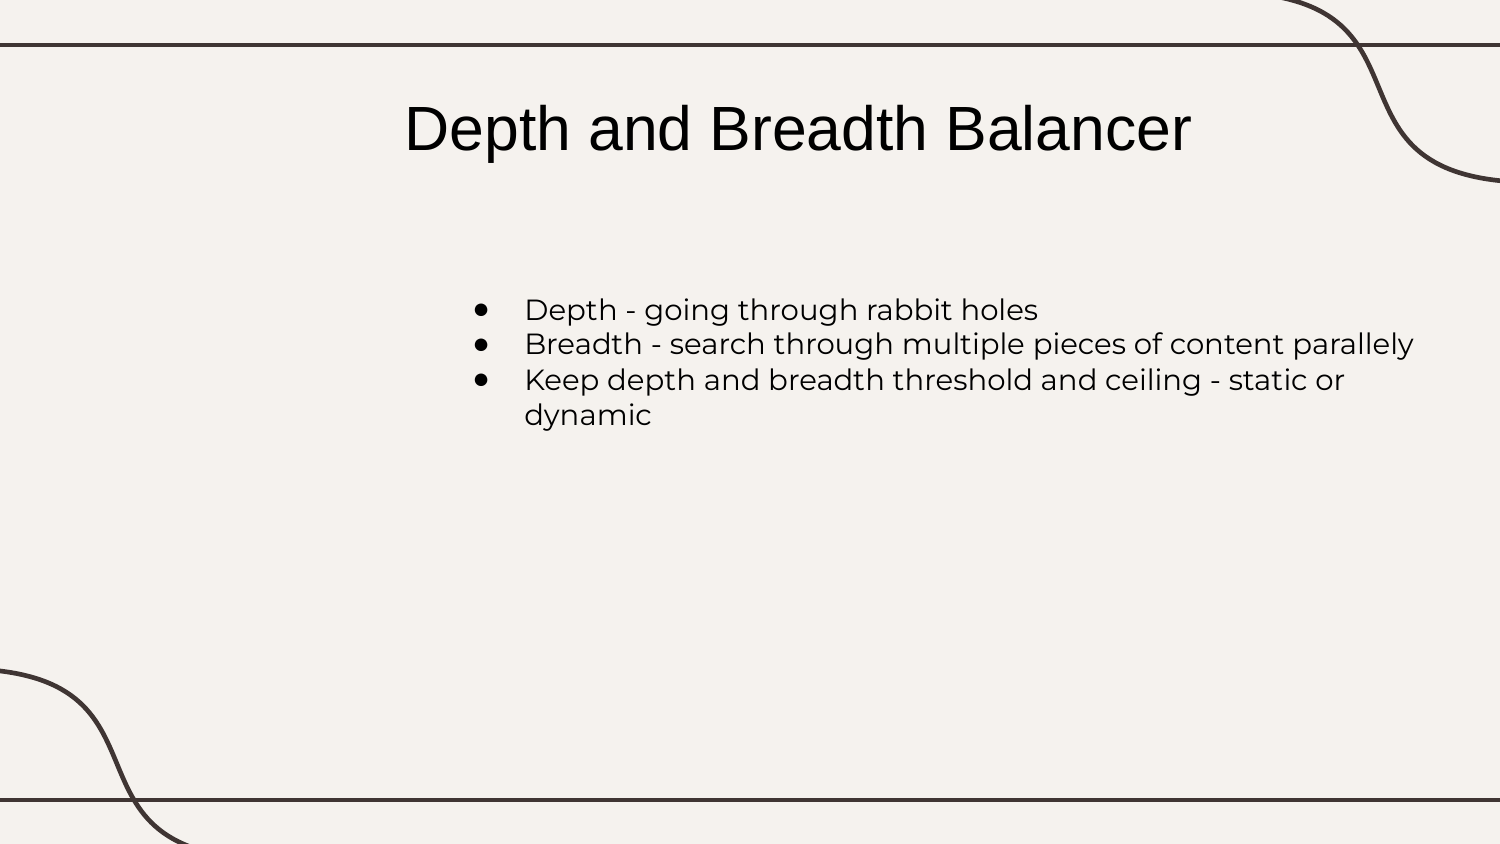

# Depth and Breadth Balancer
Depth - going through rabbit holes
Breadth - search through multiple pieces of content parallely
Keep depth and breadth threshold and ceiling - static or dynamic